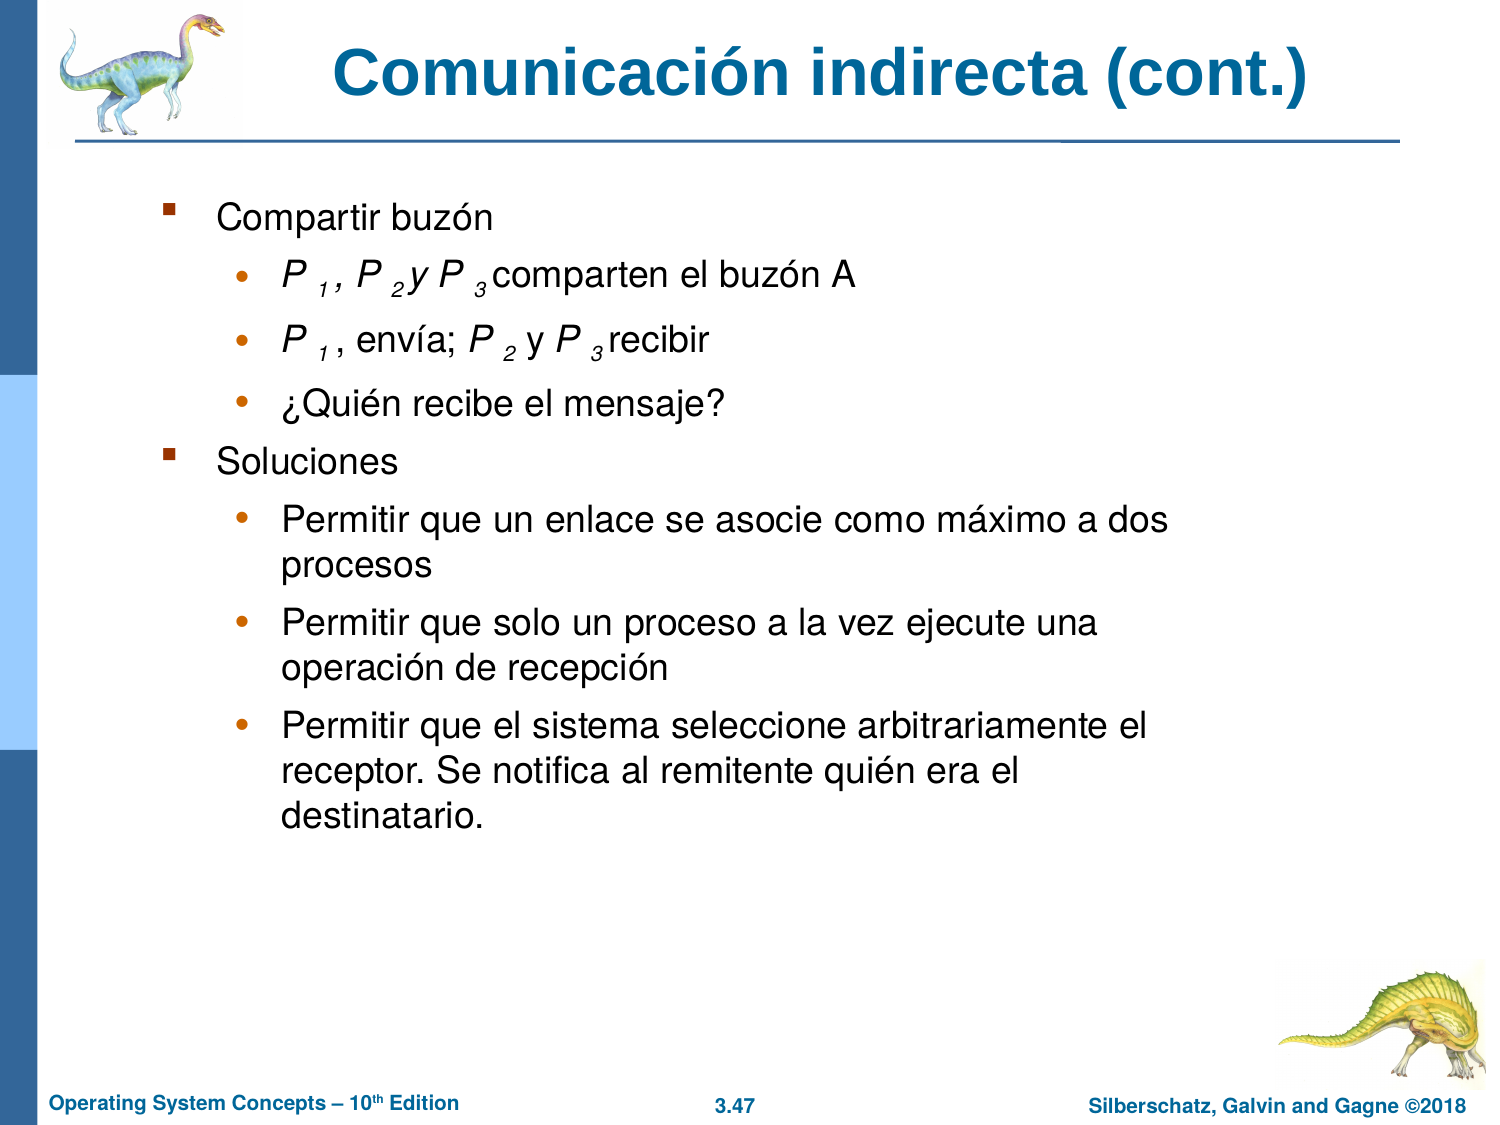

# Comunicación indirecta (cont.)
Compartir buzón
P 1 , P 2 y P 3 comparten el buzón A
P 1 , envía; P 2 y P 3 recibir
¿Quién recibe el mensaje?
Soluciones
Permitir que un enlace se asocie como máximo a dos procesos
Permitir que solo un proceso a la vez ejecute una operación de recepción
Permitir que el sistema seleccione arbitrariamente el receptor. Se notifica al remitente quién era el destinatario.